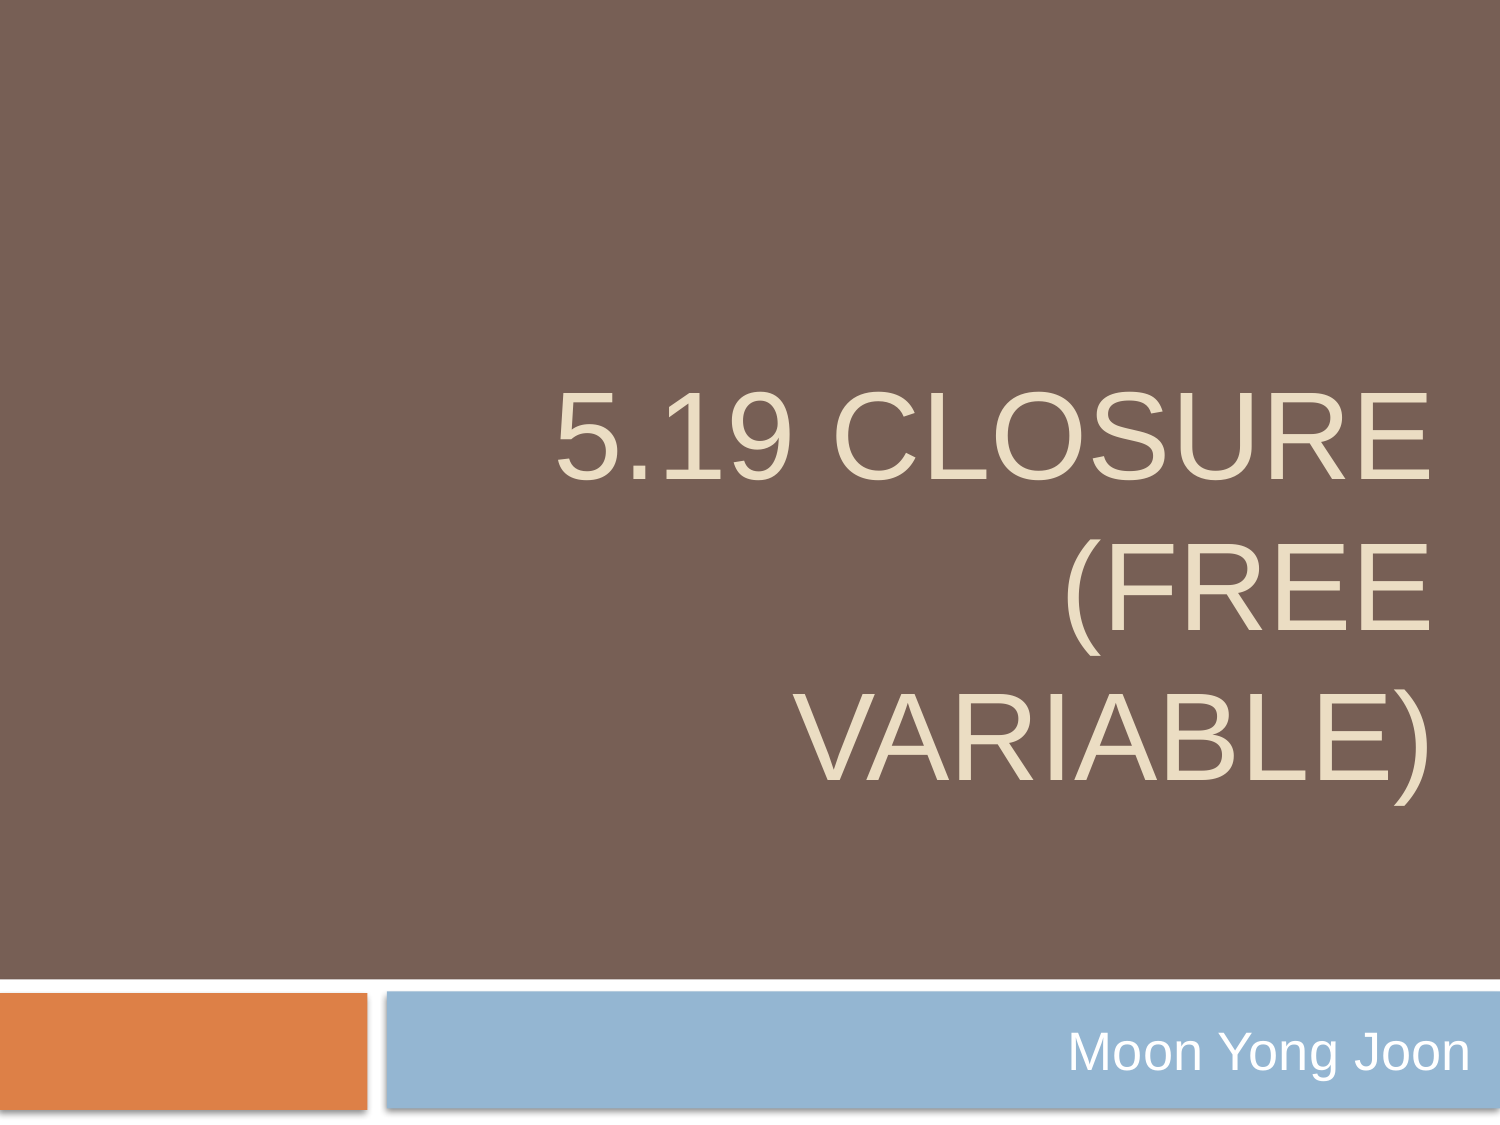

# 5.19 Closure (free variable)
Moon Yong Joon